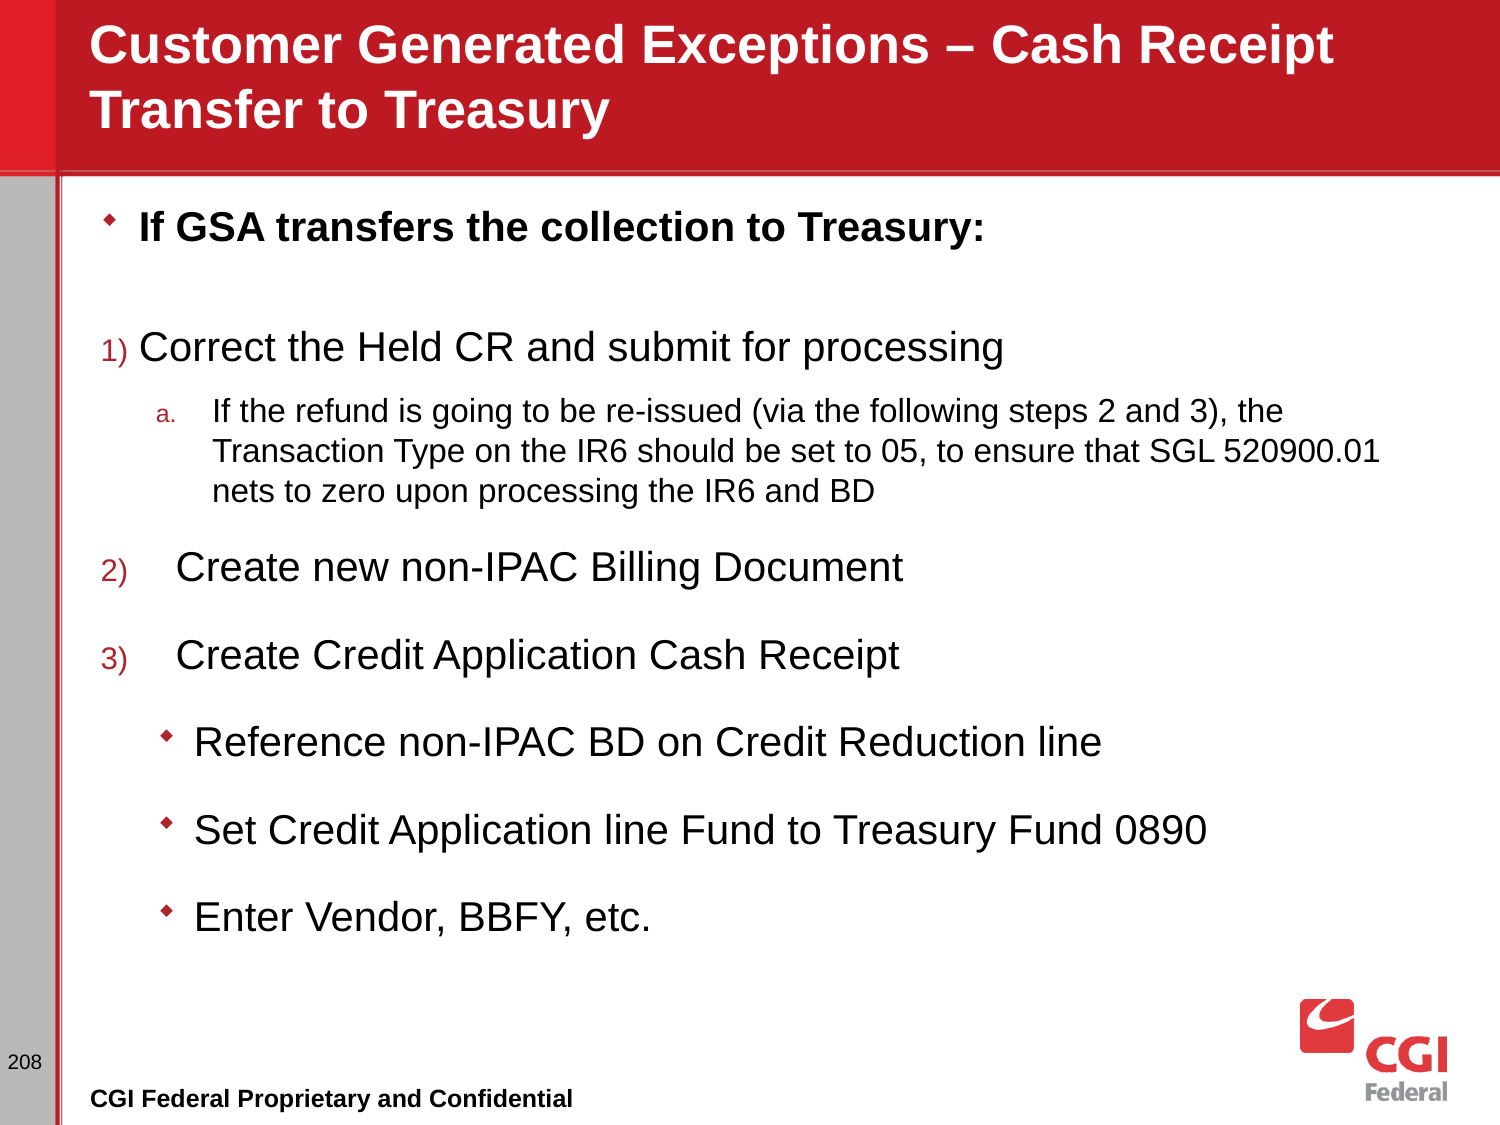

# Customer Generated Exceptions – Cash Receipt Transfer to Treasury
If GSA transfers the collection to Treasury:

Correct the Held CR and submit for processing
If the refund is going to be re-issued (via the following steps 2 and 3), the Transaction Type on the IR6 should be set to 05, to ensure that SGL 520900.01 nets to zero upon processing the IR6 and BD
Create new non-IPAC Billing Document
Create Credit Application Cash Receipt
Reference non-IPAC BD on Credit Reduction line
Set Credit Application line Fund to Treasury Fund 0890
Enter Vendor, BBFY, etc.

208
CGI Federal Proprietary and Confidential